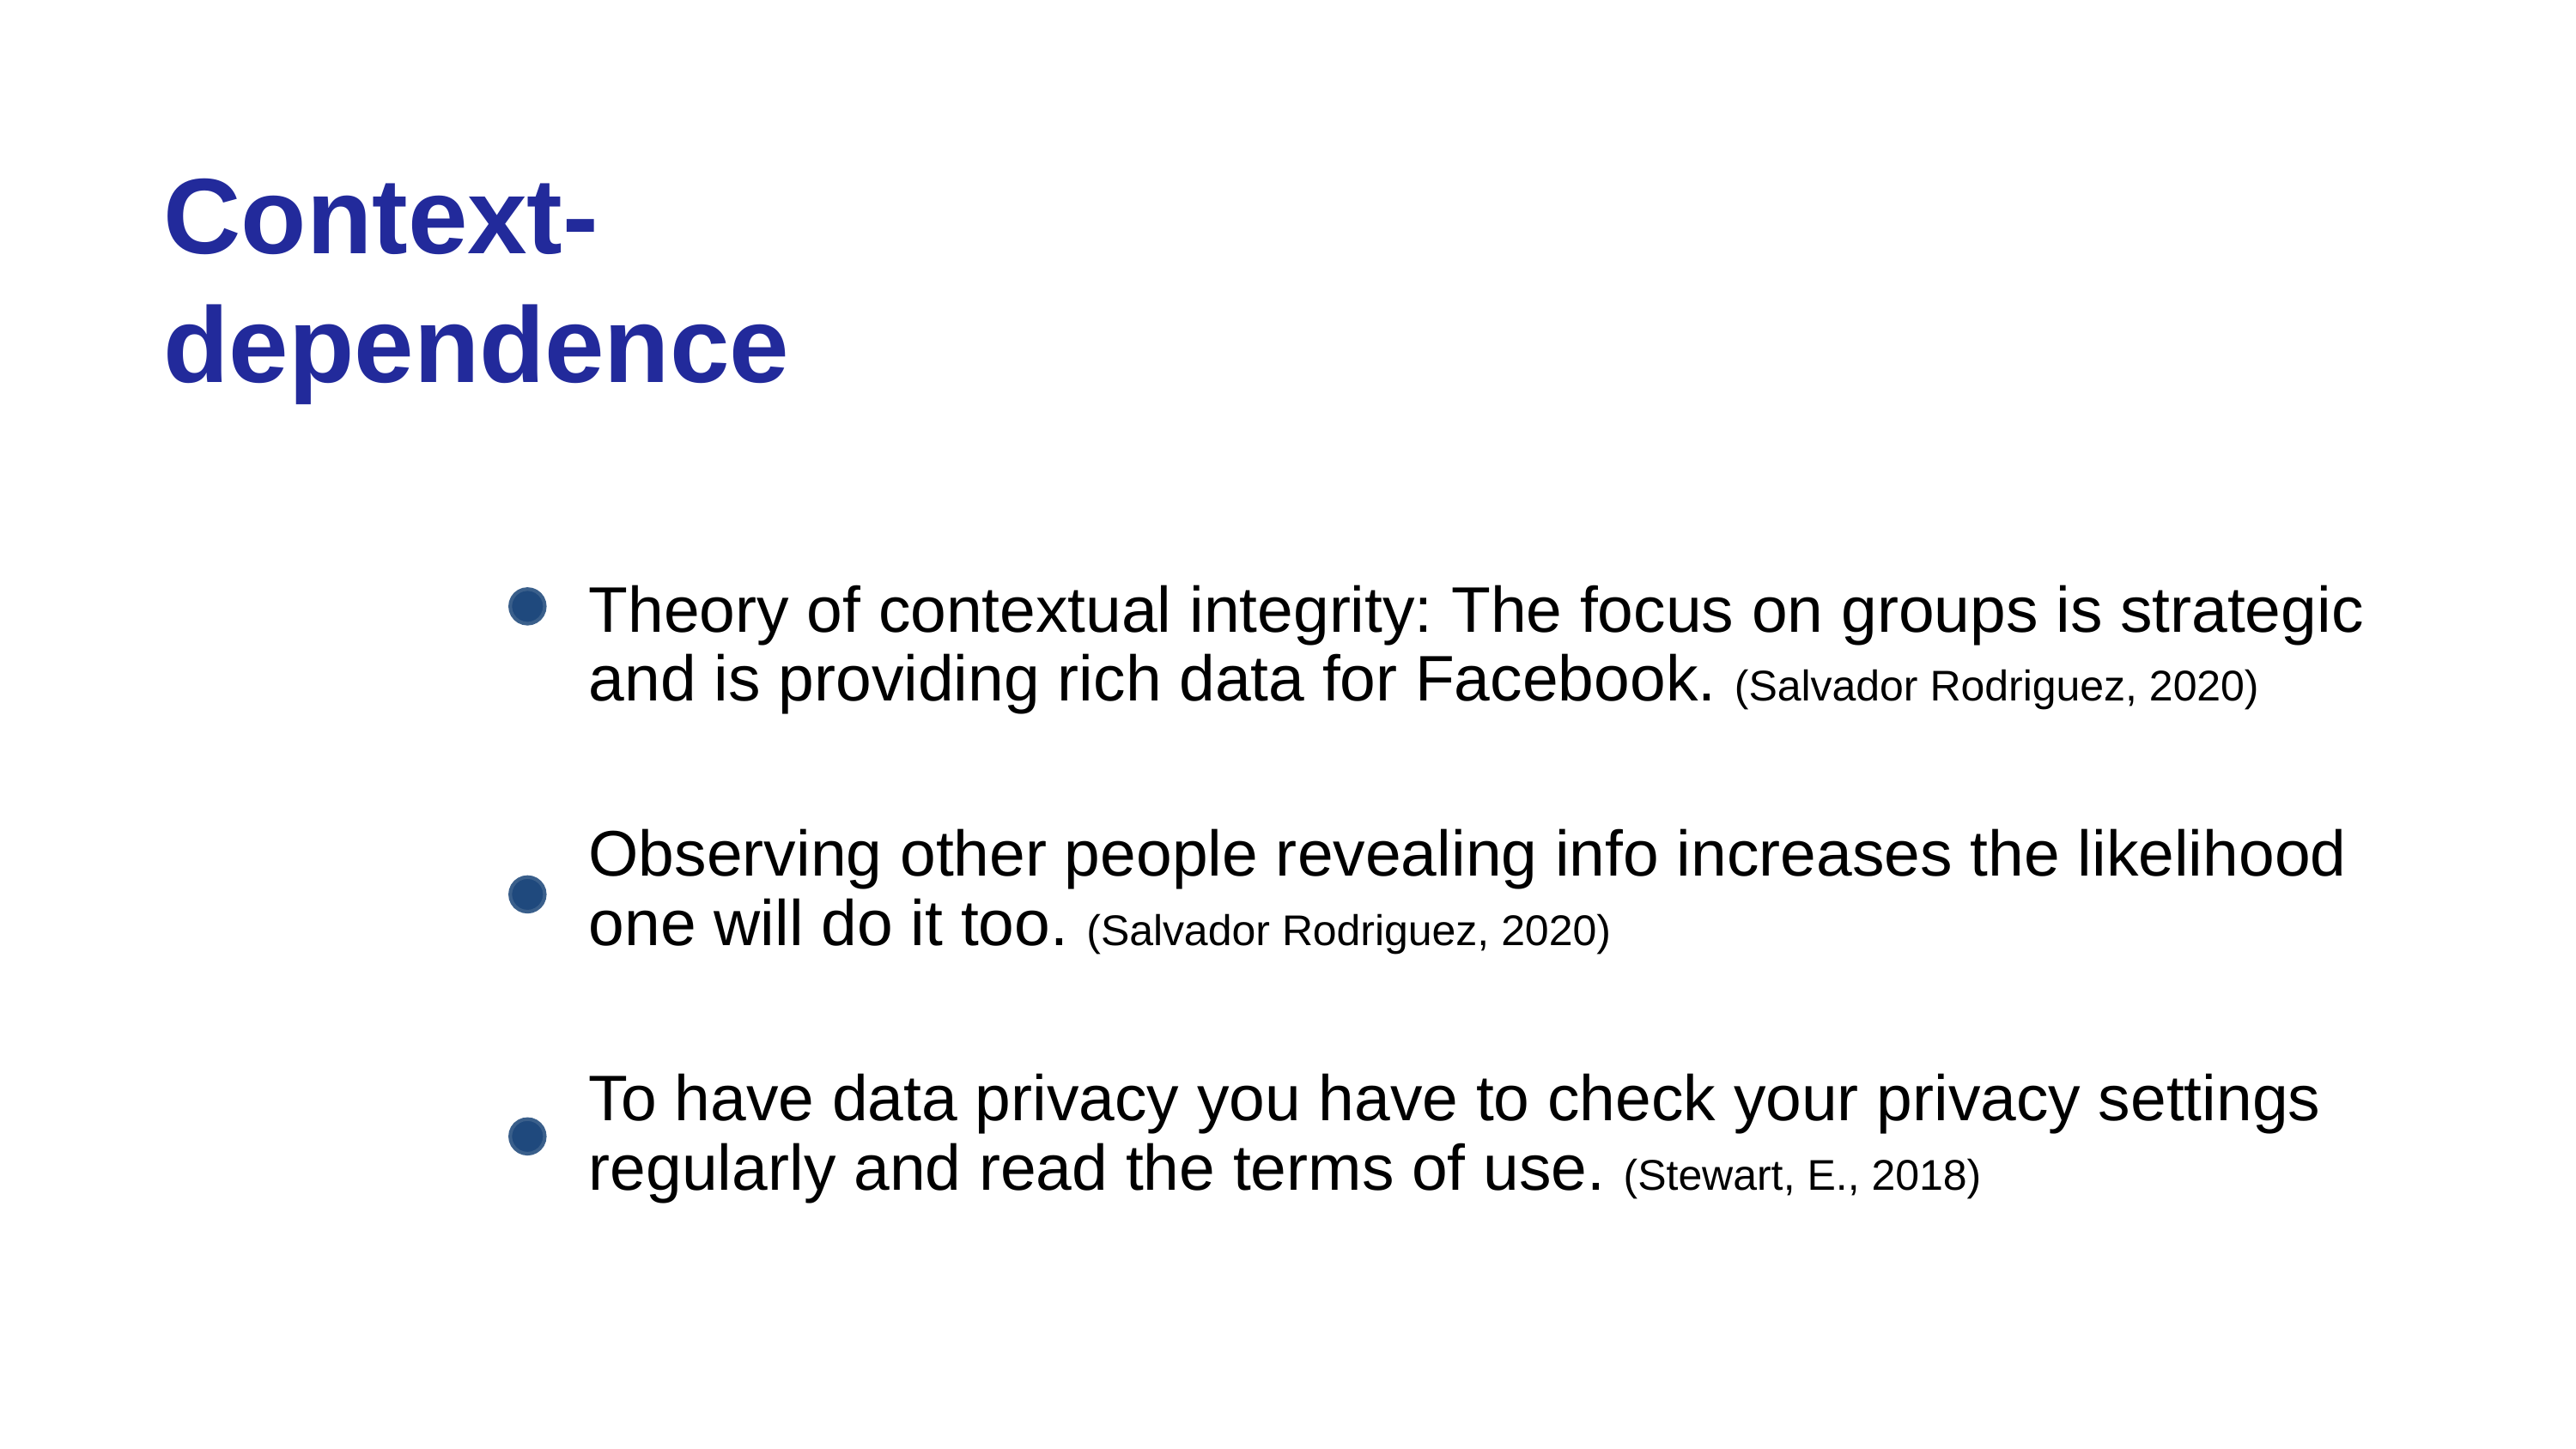

Context-dependence

Theory of contextual integrity: The focus on groups is strategic and is providing rich data for Facebook. (Salvador Rodriguez, 2020)

Observing other people revealing info increases the likelihood one will do it too. (Salvador Rodriguez, 2020)

To have data privacy you have to check your privacy settings regularly and read the terms of use. (Stewart, E., 2018)